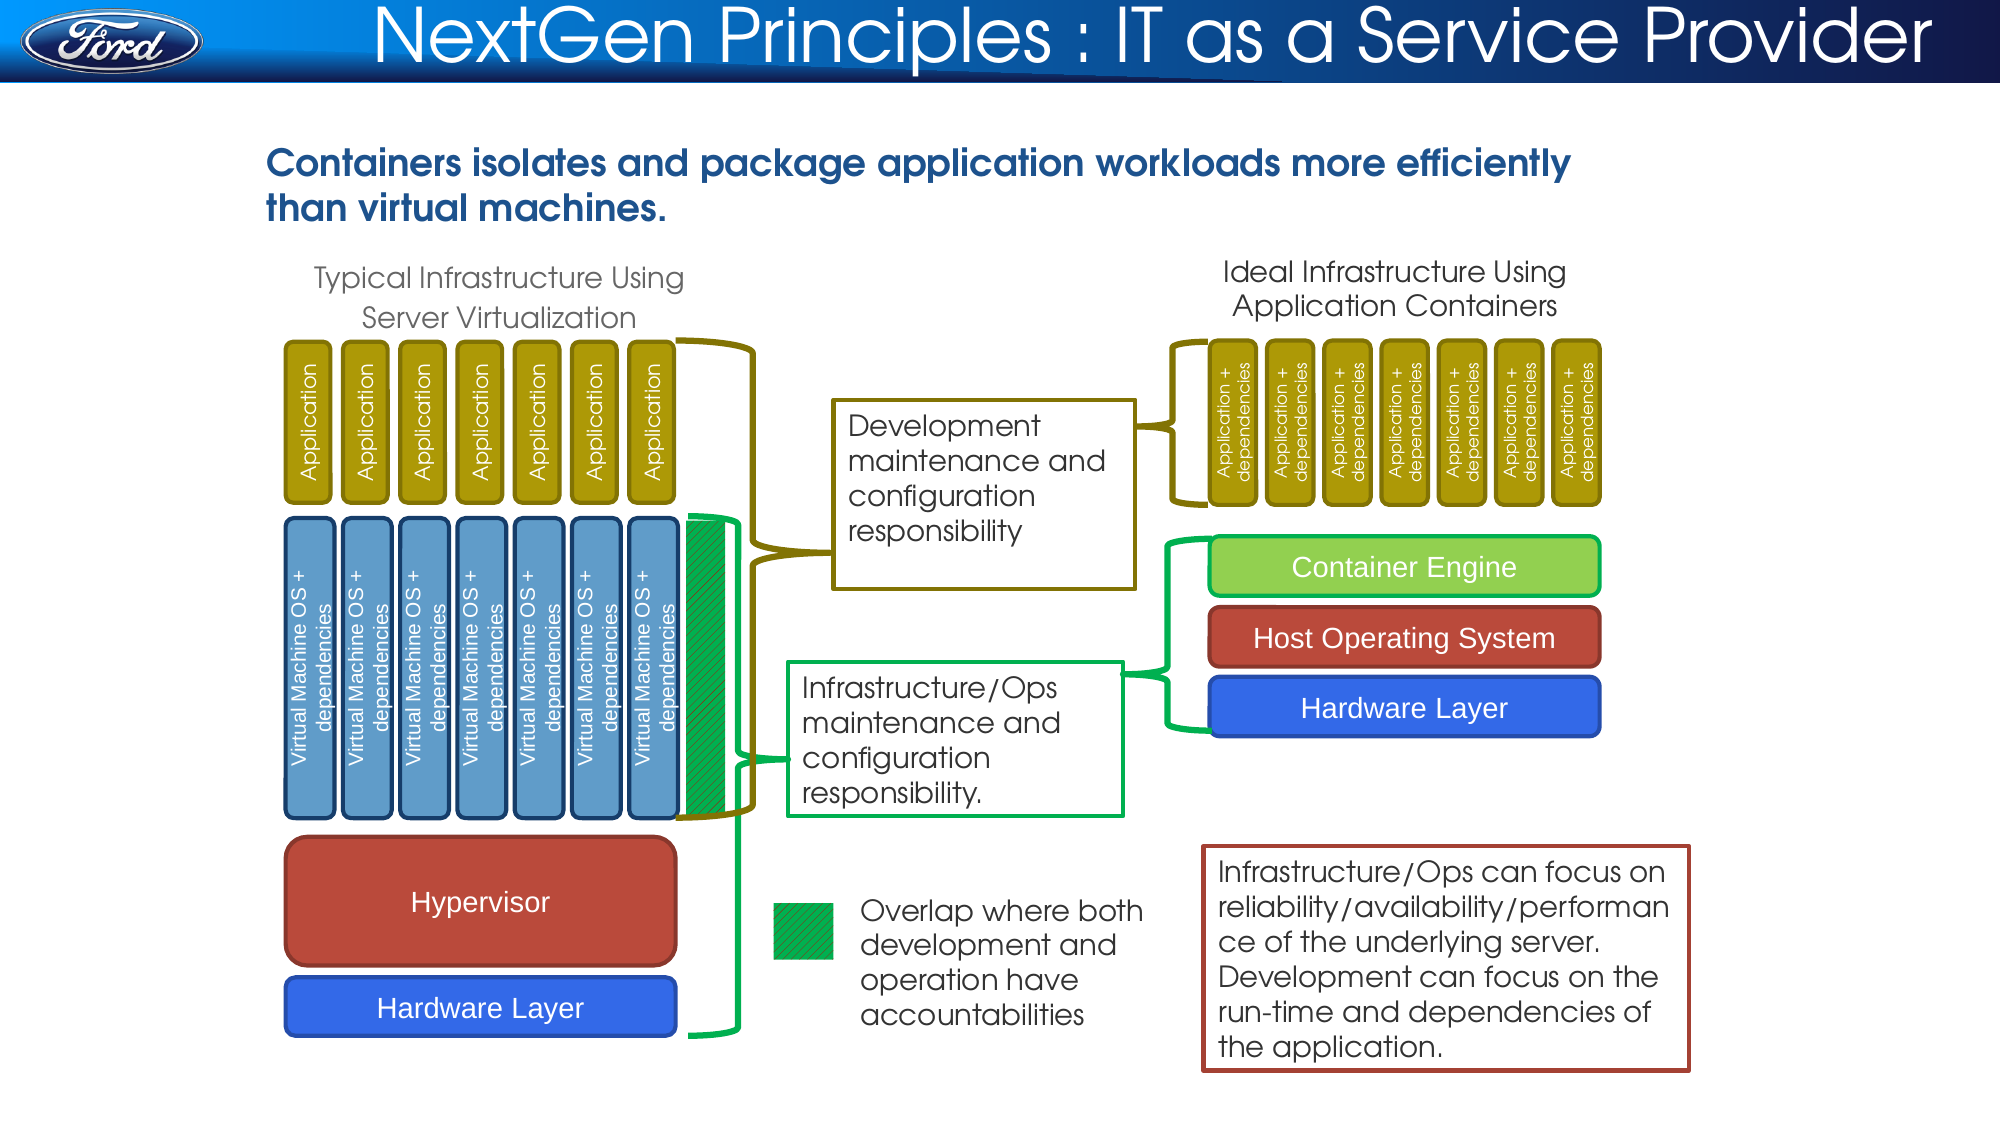

# NextGen Principles : IT as a Service Provider
Containers isolates and package application workloads more efficiently than virtual machines.
Typical Infrastructure Using Server Virtualization
Ideal Infrastructure Using Application Containers

Application + dependencies
Application + dependencies
Application + dependencies
Application + dependencies
Application + dependencies
Application + dependencies
Application + dependencies
Development maintenance and configuration responsibility

Application
Application
Application
Application
Application
Application
Application

Container Engine

Host Operating System
Virtual Machine OS + dependencies
Virtual Machine OS + dependencies
Virtual Machine OS + dependencies
Virtual Machine OS + dependencies
Virtual Machine OS + dependencies
Virtual Machine OS + dependencies
Virtual Machine OS + dependencies
Infrastructure/Ops maintenance and configuration responsibility.
Hardware Layer
Hypervisor
Infrastructure/Ops can focus on reliability/availability/performance of the underlying server. Development can focus on the run-time and dependencies of the application.
Overlap where both development and operation have accountabilities

Hardware Layer